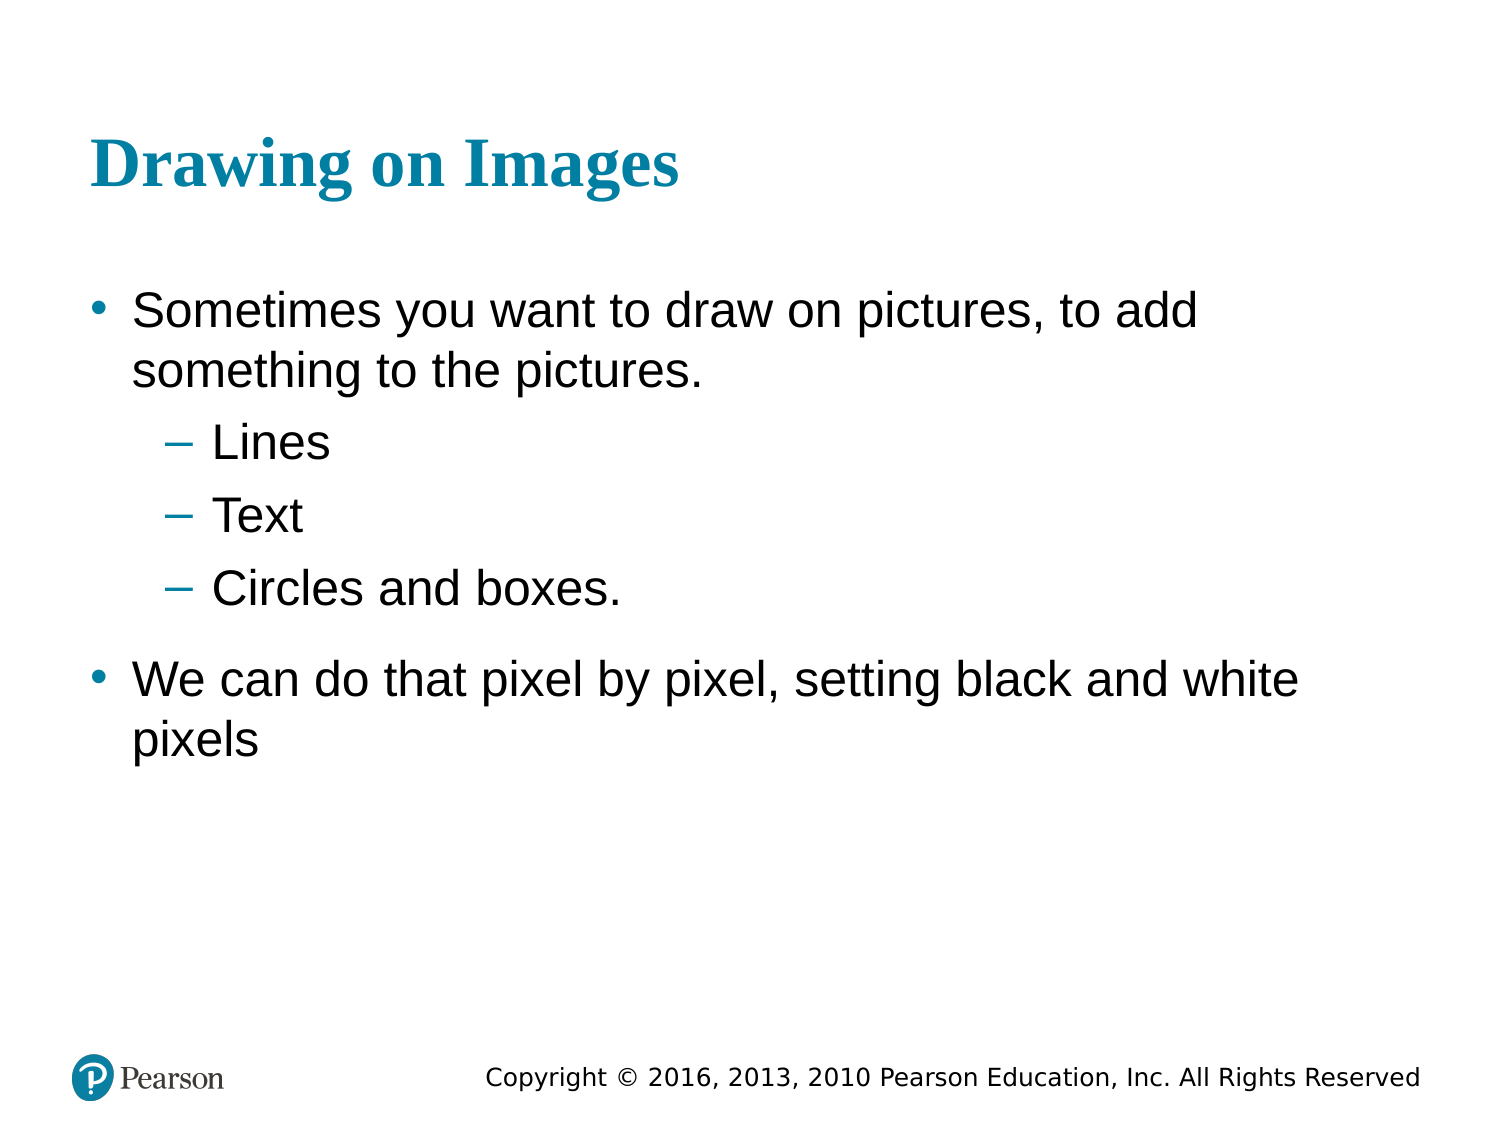

# Drawing on Images
Sometimes you want to draw on pictures, to add something to the pictures.
Lines
Text
Circles and boxes.
We can do that pixel by pixel, setting black and white pixels